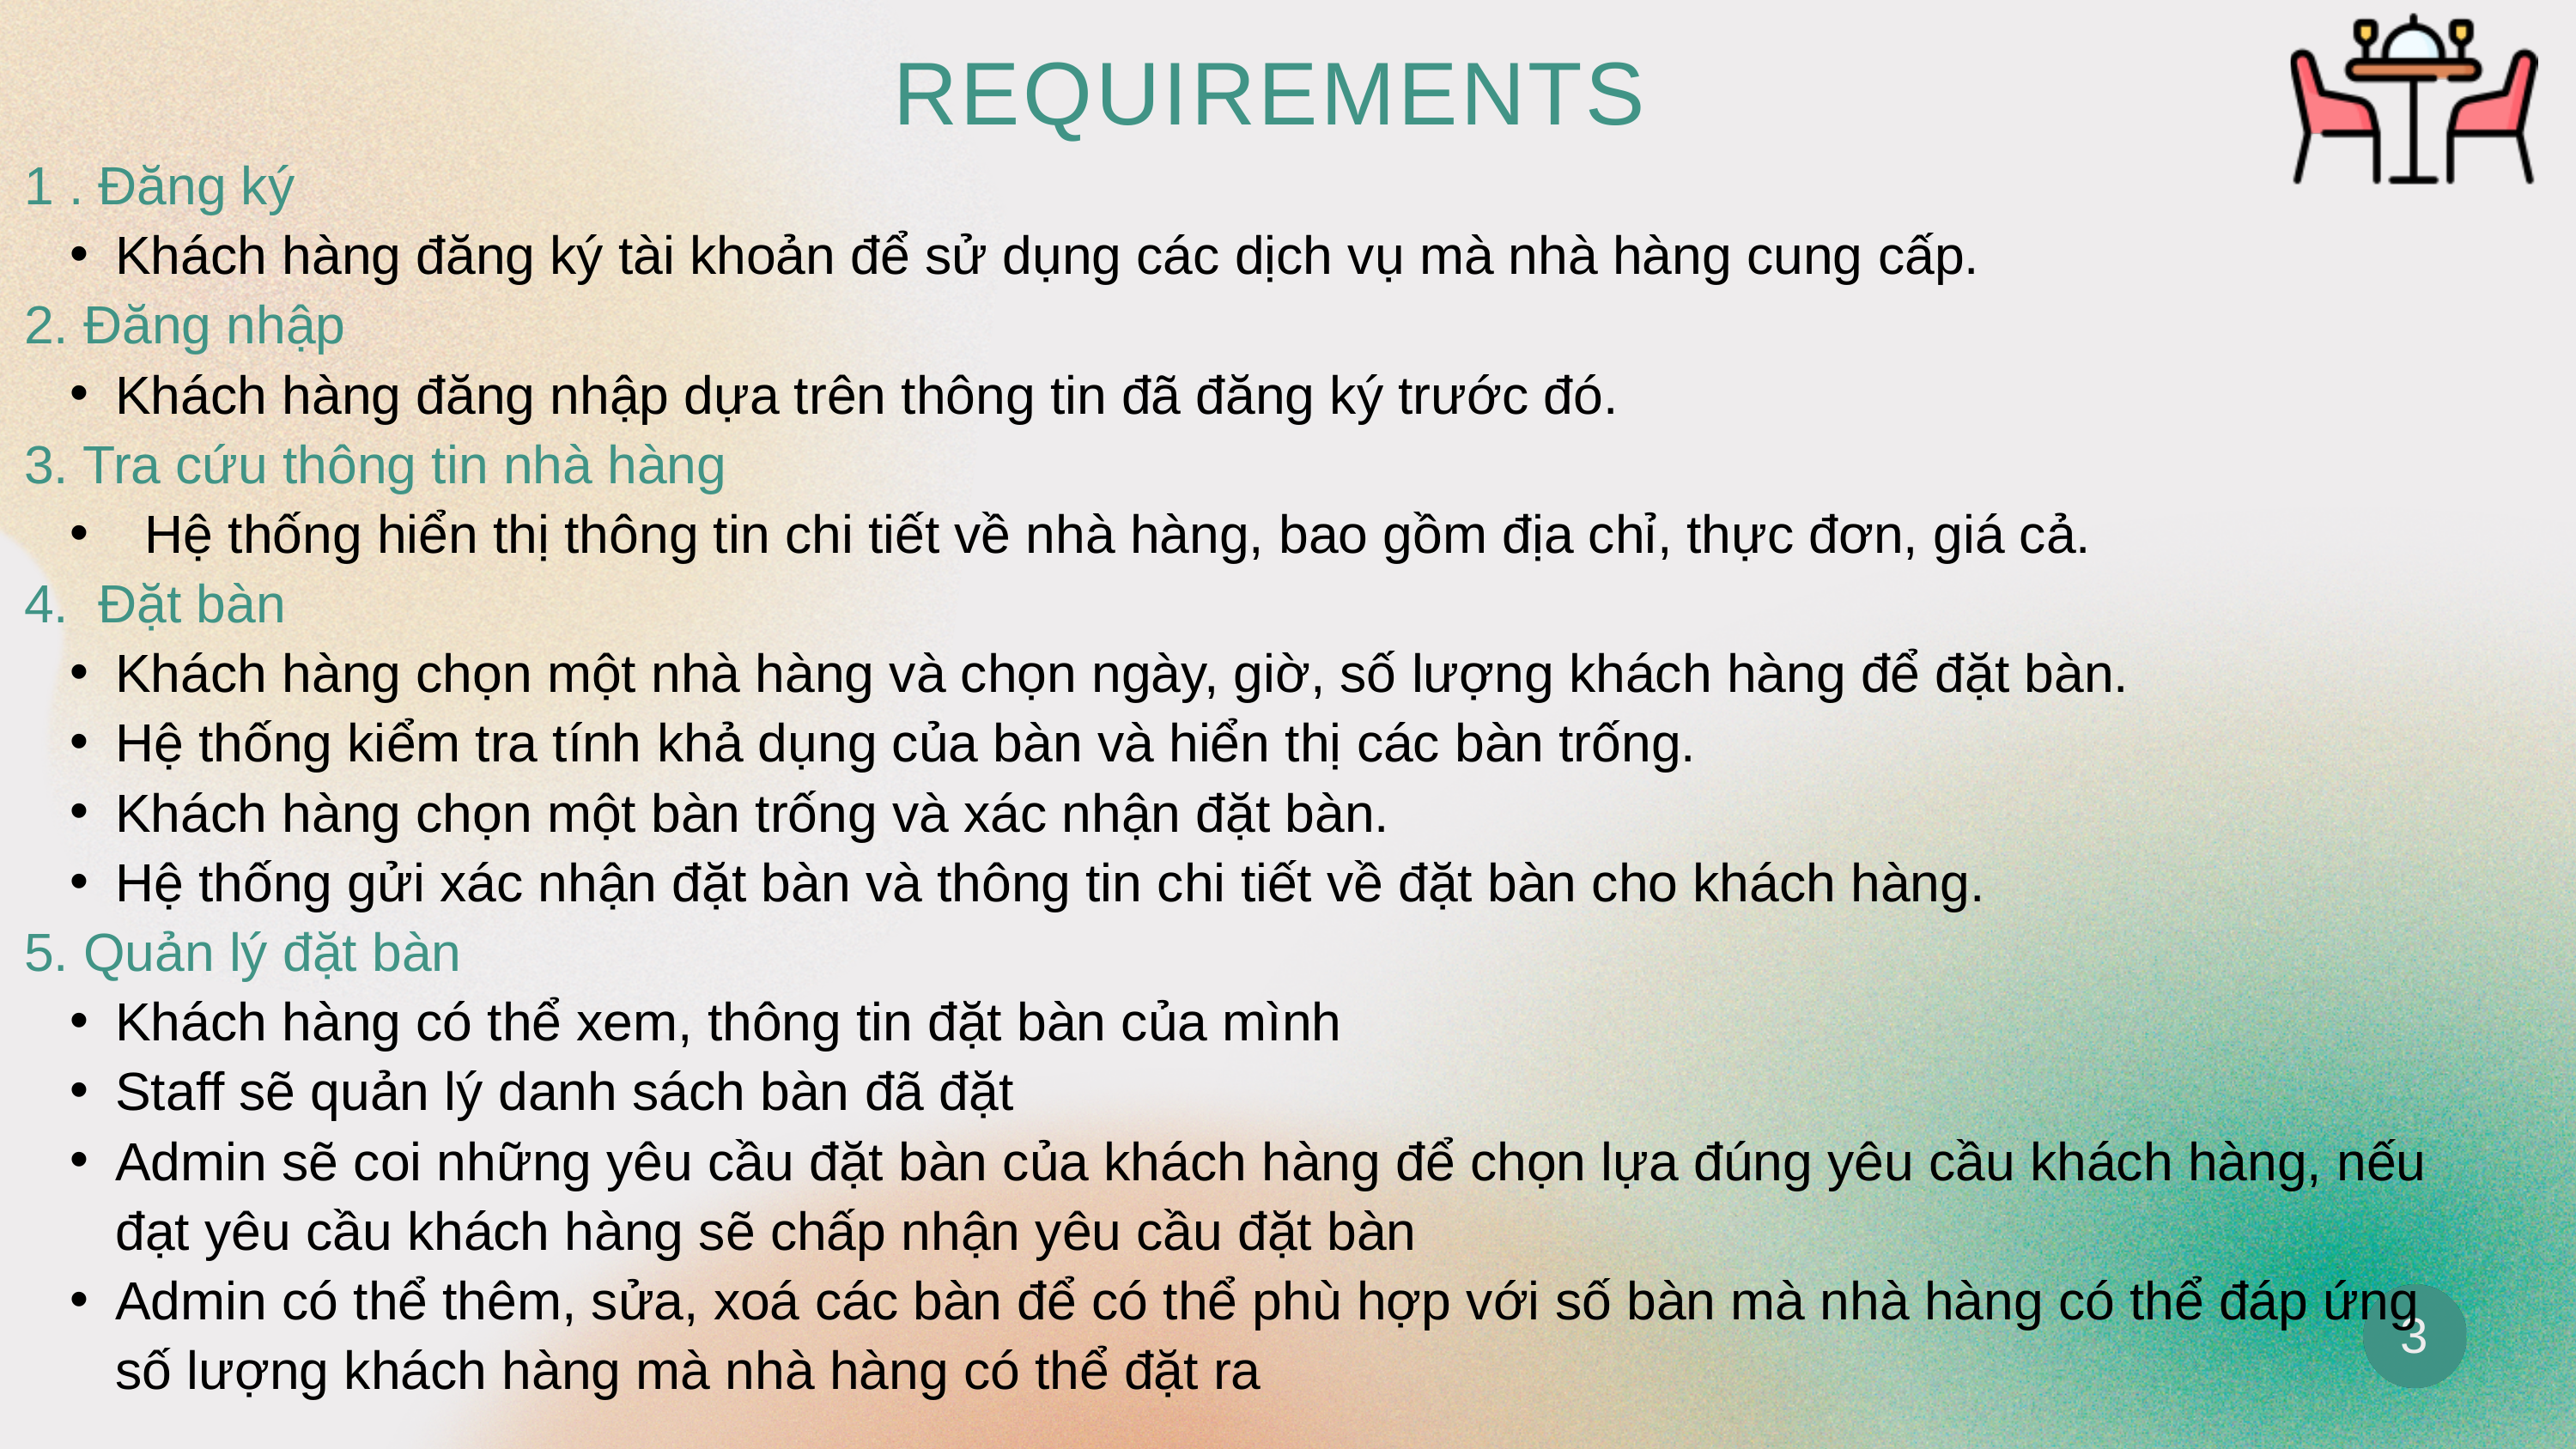

REQUIREMENTS
1 . Đăng ký
Khách hàng đăng ký tài khoản để sử dụng các dịch vụ mà nhà hàng cung cấp.
2. Đăng nhập
Khách hàng đăng nhập dựa trên thông tin đã đăng ký trước đó.
3. Tra cứu thông tin nhà hàng
  Hệ thống hiển thị thông tin chi tiết về nhà hàng, bao gồm địa chỉ, thực đơn, giá cả.
4.  Đặt bàn
Khách hàng chọn một nhà hàng và chọn ngày, giờ, số lượng khách hàng để đặt bàn.
Hệ thống kiểm tra tính khả dụng của bàn và hiển thị các bàn trống.
Khách hàng chọn một bàn trống và xác nhận đặt bàn.
Hệ thống gửi xác nhận đặt bàn và thông tin chi tiết về đặt bàn cho khách hàng.
5. Quản lý đặt bàn
Khách hàng có thể xem, thông tin đặt bàn của mình
Staff sẽ quản lý danh sách bàn đã đặt
Admin sẽ coi những yêu cầu đặt bàn của khách hàng để chọn lựa đúng yêu cầu khách hàng, nếu đạt yêu cầu khách hàng sẽ chấp nhận yêu cầu đặt bàn
Admin có thể thêm, sửa, xoá các bàn để có thể phù hợp với số bàn mà nhà hàng có thể đáp ứng số lượng khách hàng mà nhà hàng có thể đặt ra

3